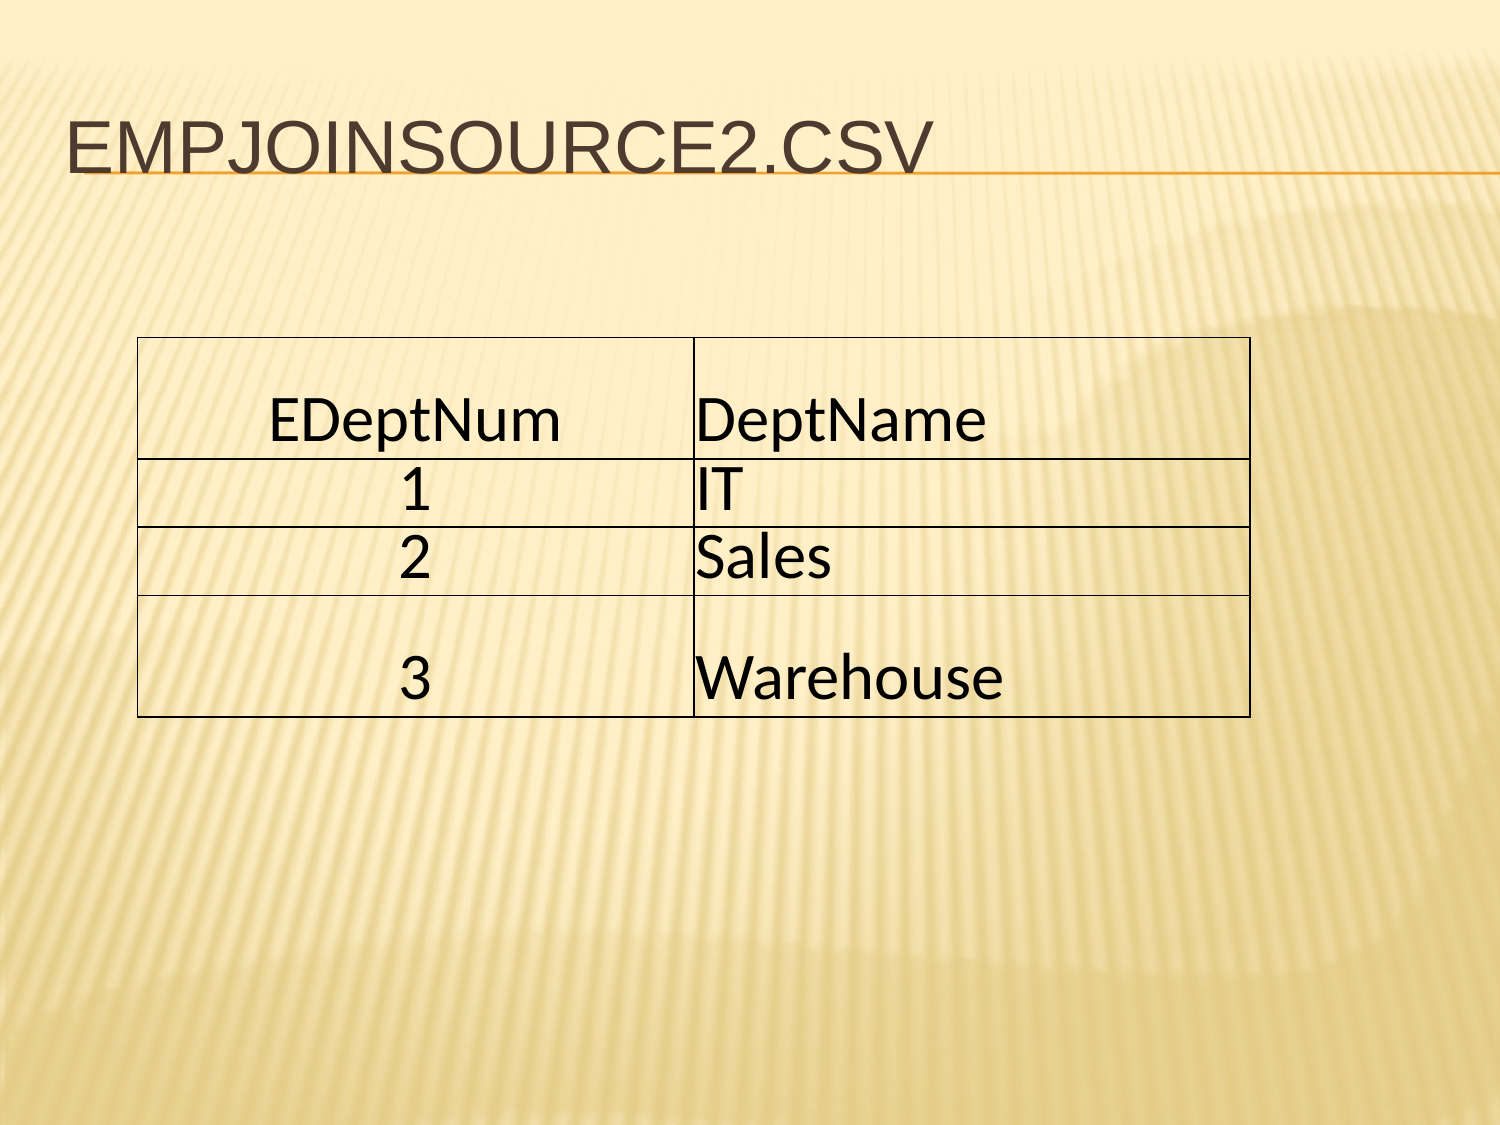

# EmpJoinSource2.csv
| EDeptNum | DeptName |
| --- | --- |
| 1 | IT |
| 2 | Sales |
| 3 | Warehouse |